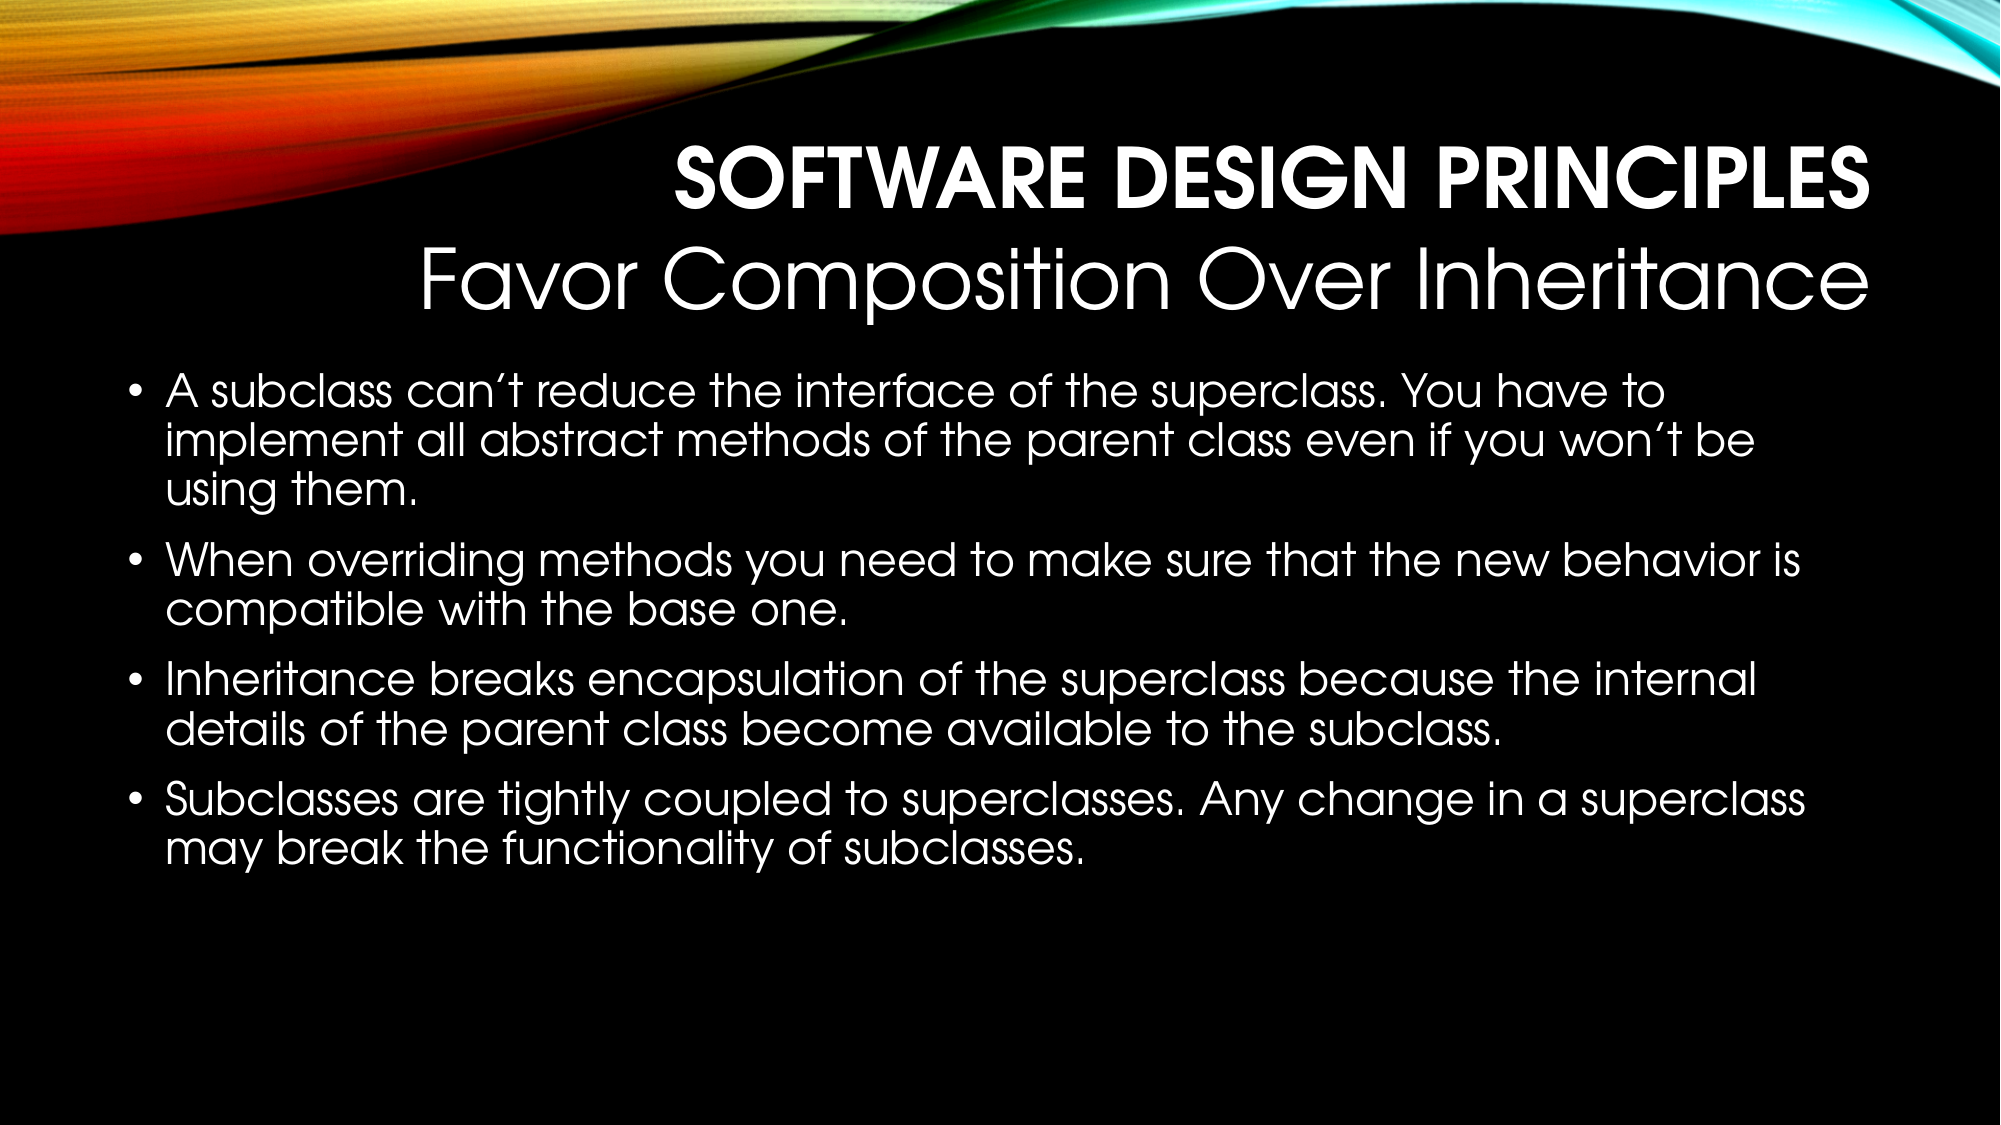

SOFTWARE DESIGN PRINCIPLES
Favor Composition Over Inheritance
#
A subclass can’t reduce the interface of the superclass. You have to implement all abstract methods of the parent class even if you won’t be using them.
When overriding methods you need to make sure that the new behavior is compatible with the base one.
Inheritance breaks encapsulation of the superclass because the internal details of the parent class become available to the subclass.
Subclasses are tightly coupled to superclasses. Any change in a superclass may break the functionality of subclasses.